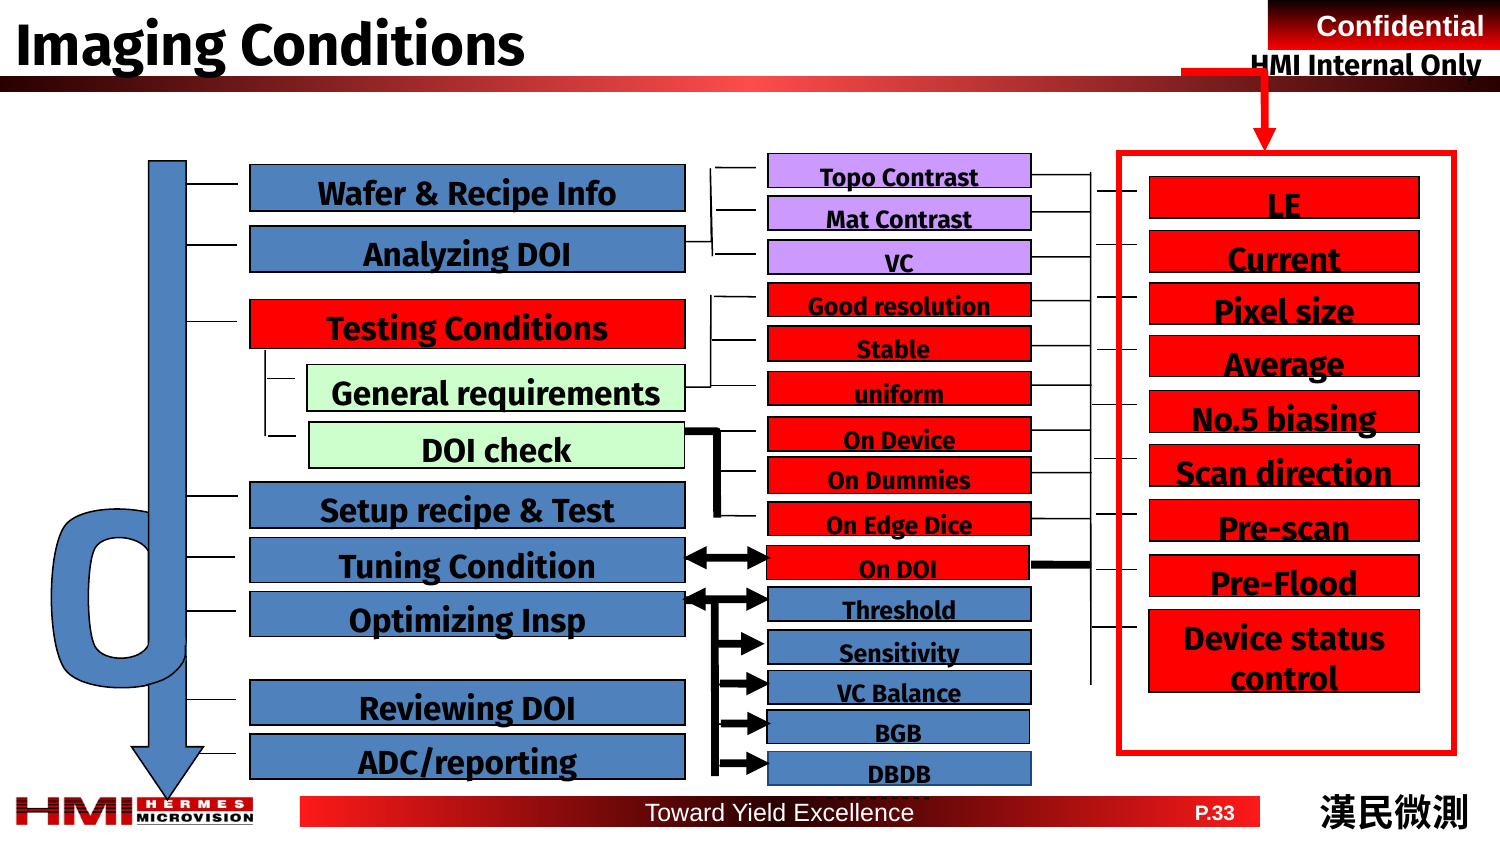

# Imaging Conditions

Topo Contrast

Wafer & Recipe Info

LE
Mat Contrast

Analyzing DOI
Current
VC

Good resolution
Pixel size

Testing Conditions

Stable
Average

General requirements
uniform

No.5 biasing
On Device
DOI check

Scan direction
On Dummies

Setup recipe & Test
Pre-scan

On Edge Dice

Tuning Condition
On DOI
Pre-Flood

Threshold
Optimizing Insp

Device status control
Sensitivity

VC Balance
Reviewing DOI

BGB

ADC/reporting
DBDB